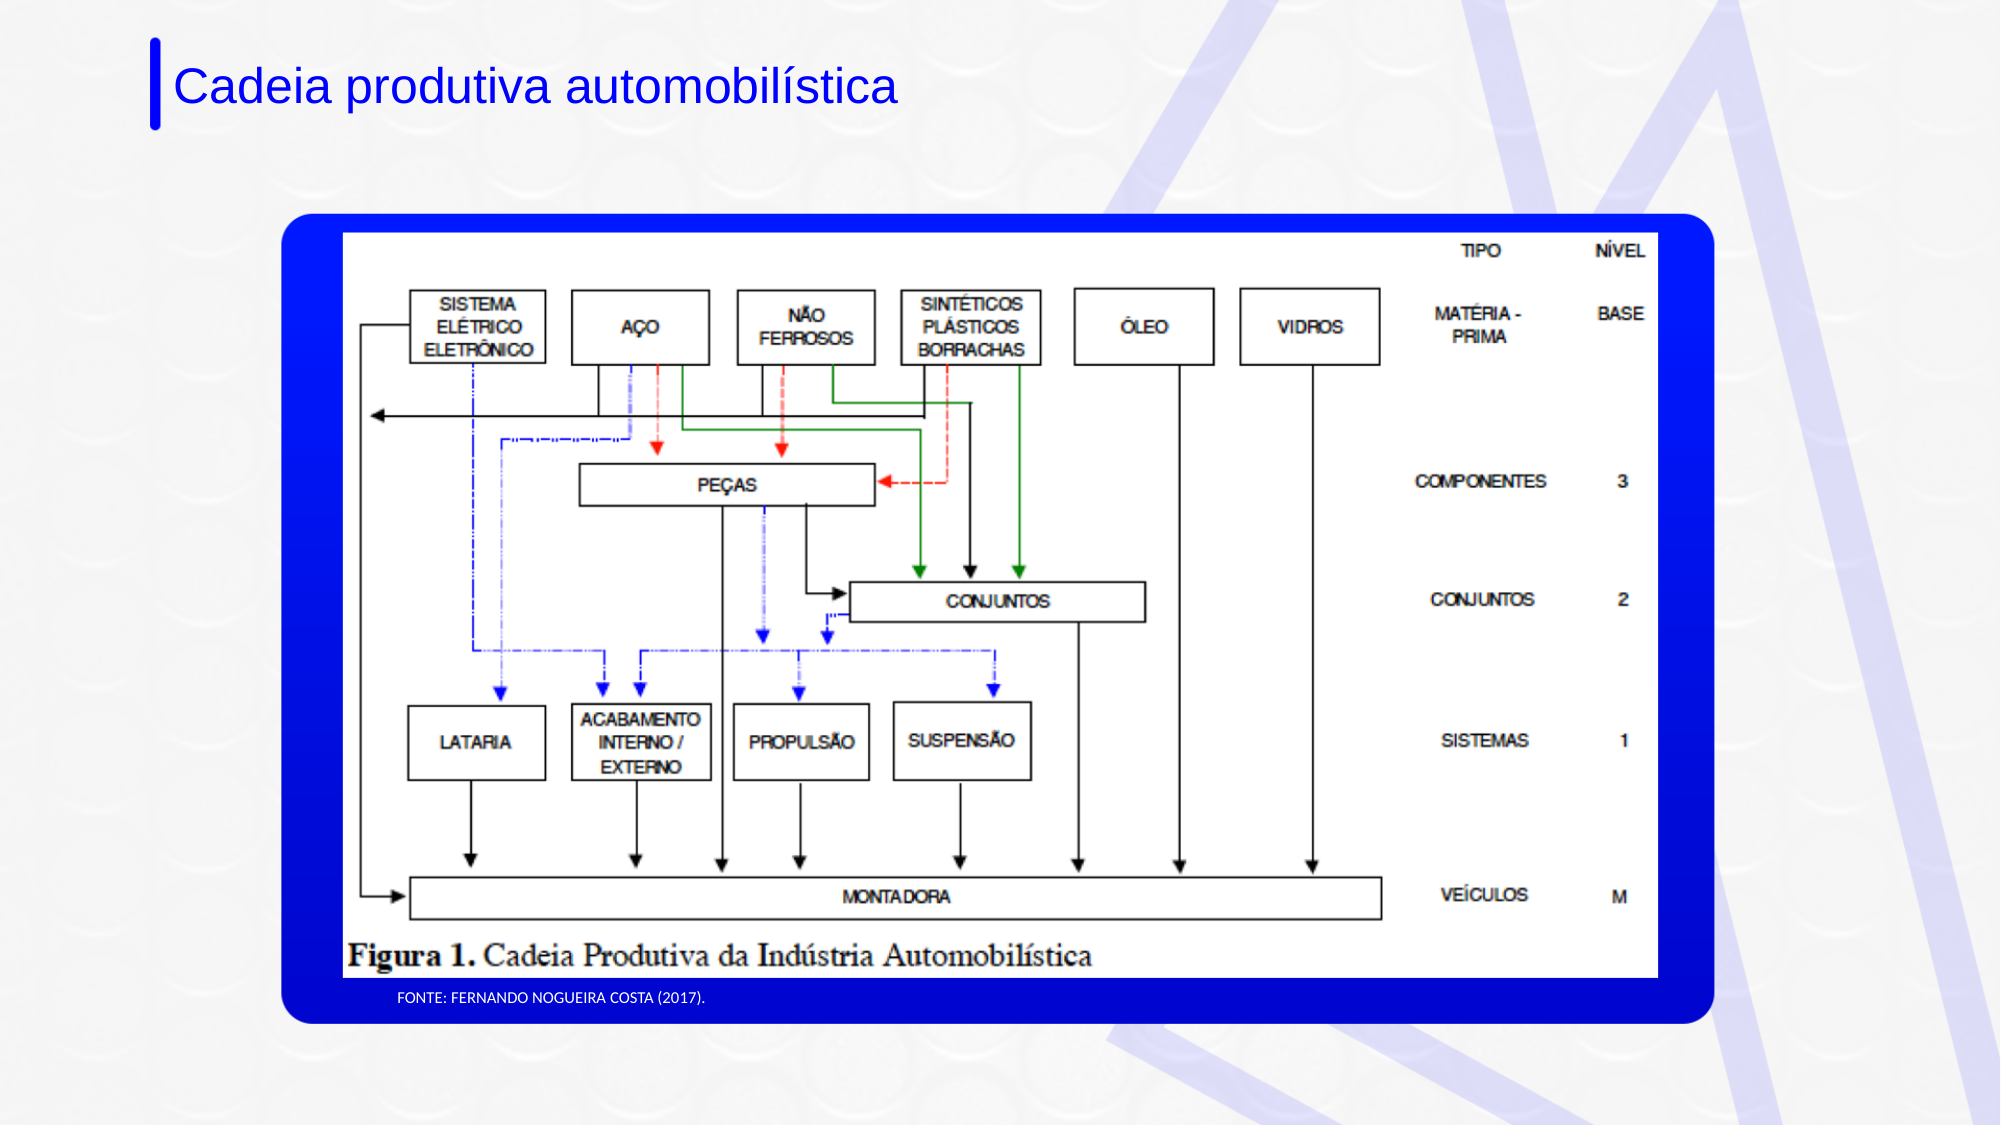

Cadeia produtiva automobilística
FONTE: FERNANDO NOGUEIRA COSTA (2017).